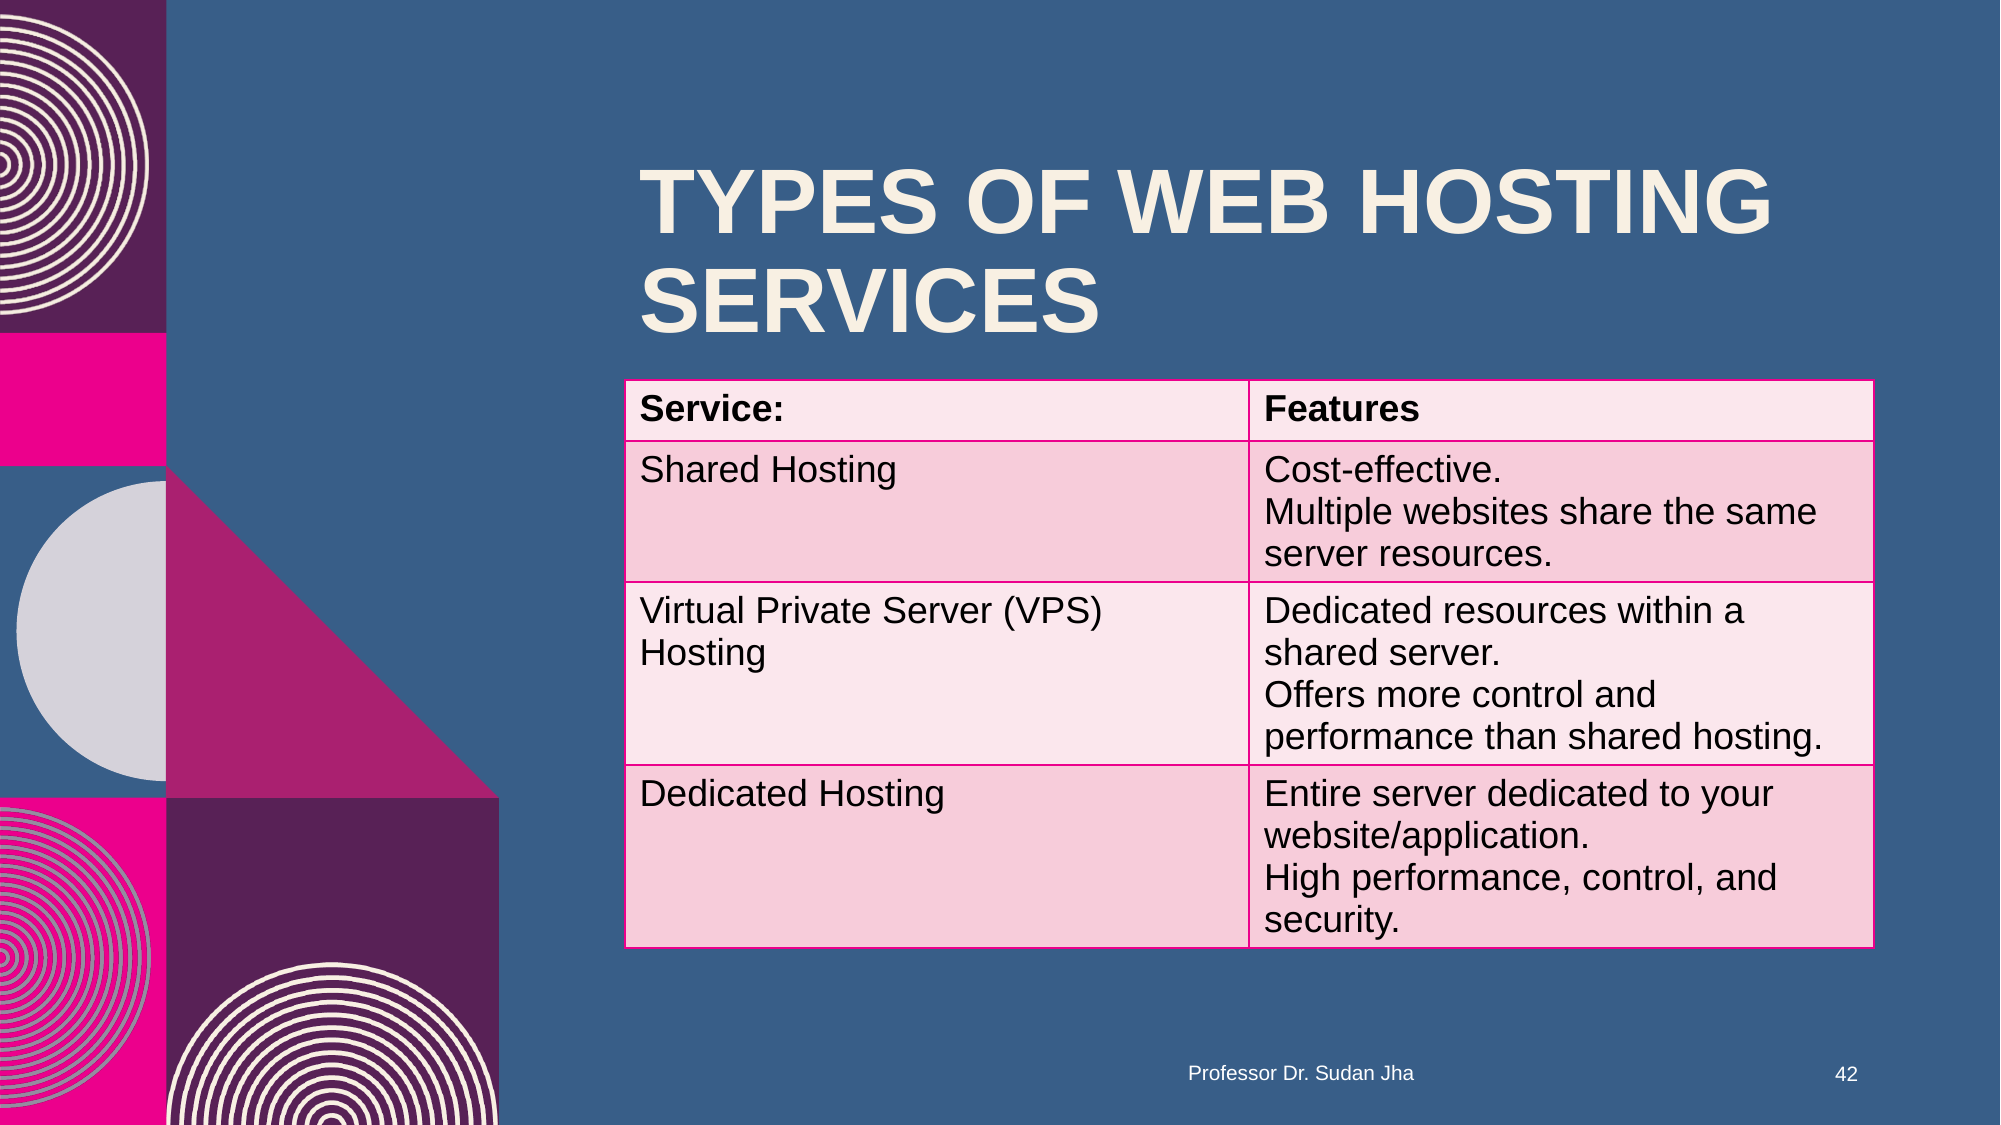

# Types of Web Hosting Services
| Service: | Features |
| --- | --- |
| Shared Hosting | Cost-effective. Multiple websites share the same server resources. |
| Virtual Private Server (VPS) Hosting | Dedicated resources within a shared server. Offers more control and performance than shared hosting. |
| Dedicated Hosting | Entire server dedicated to your website/application. High performance, control, and security. |
Professor Dr. Sudan Jha
42